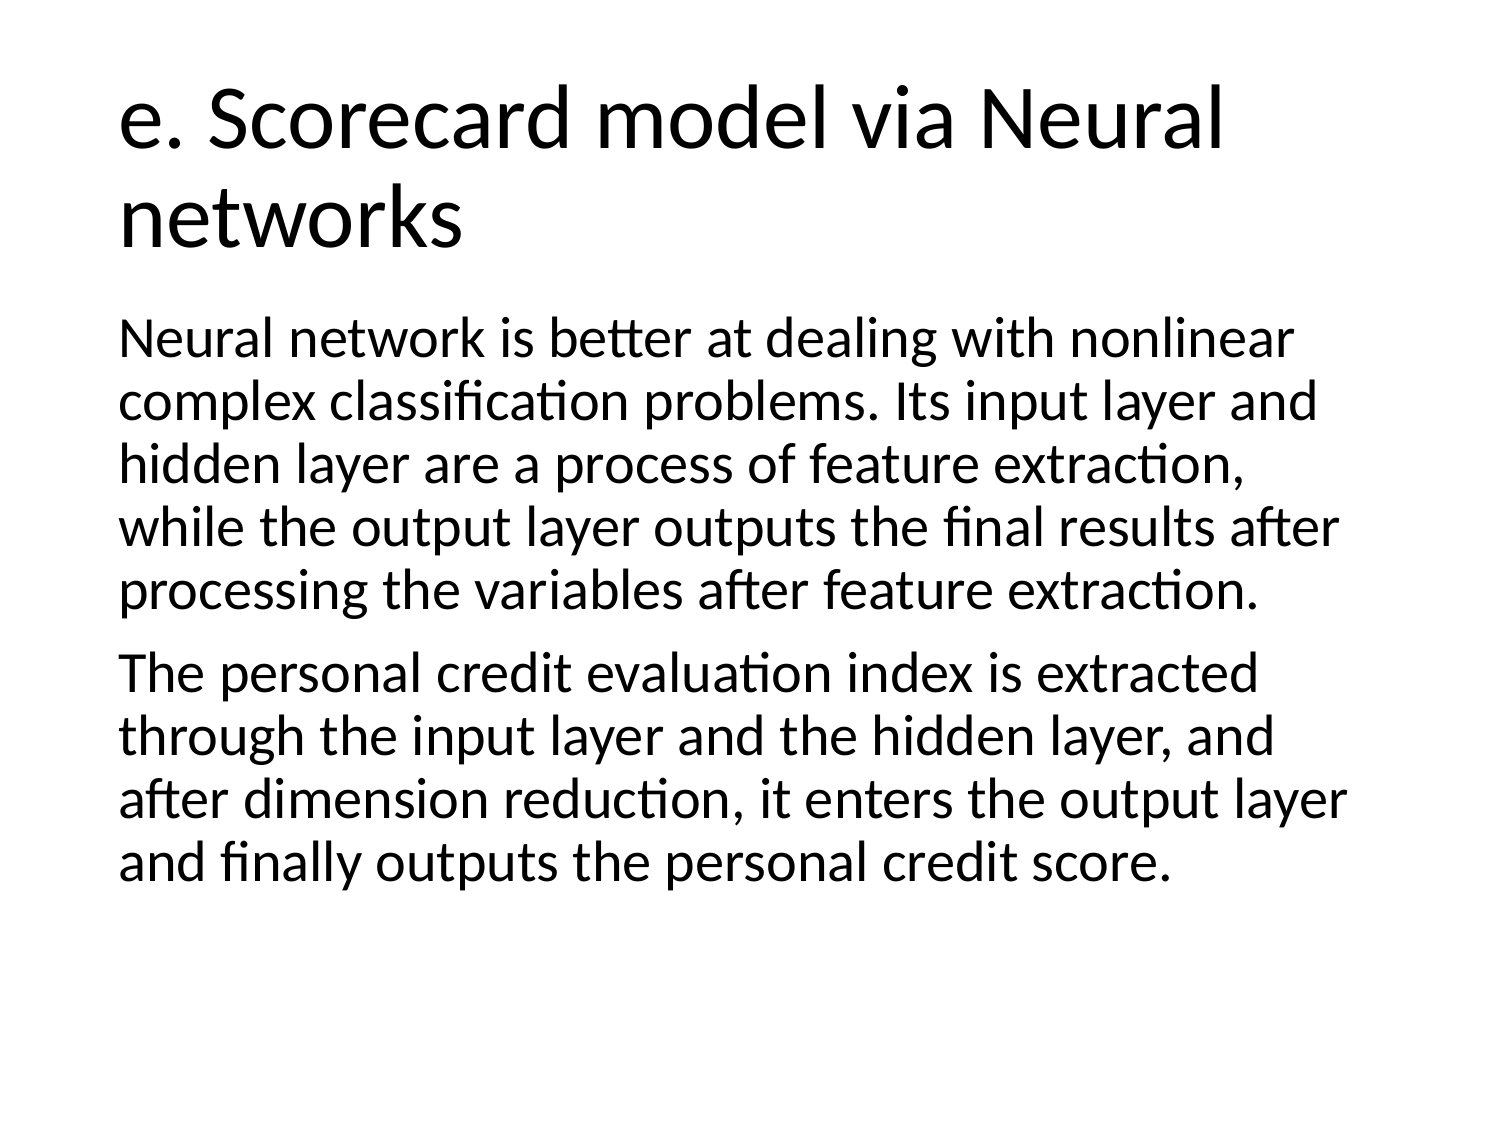

# e. Scorecard model via Neural networks
Neural network is better at dealing with nonlinear complex classification problems. Its input layer and hidden layer are a process of feature extraction, while the output layer outputs the final results after processing the variables after feature extraction.
The personal credit evaluation index is extracted through the input layer and the hidden layer, and after dimension reduction, it enters the output layer and finally outputs the personal credit score.